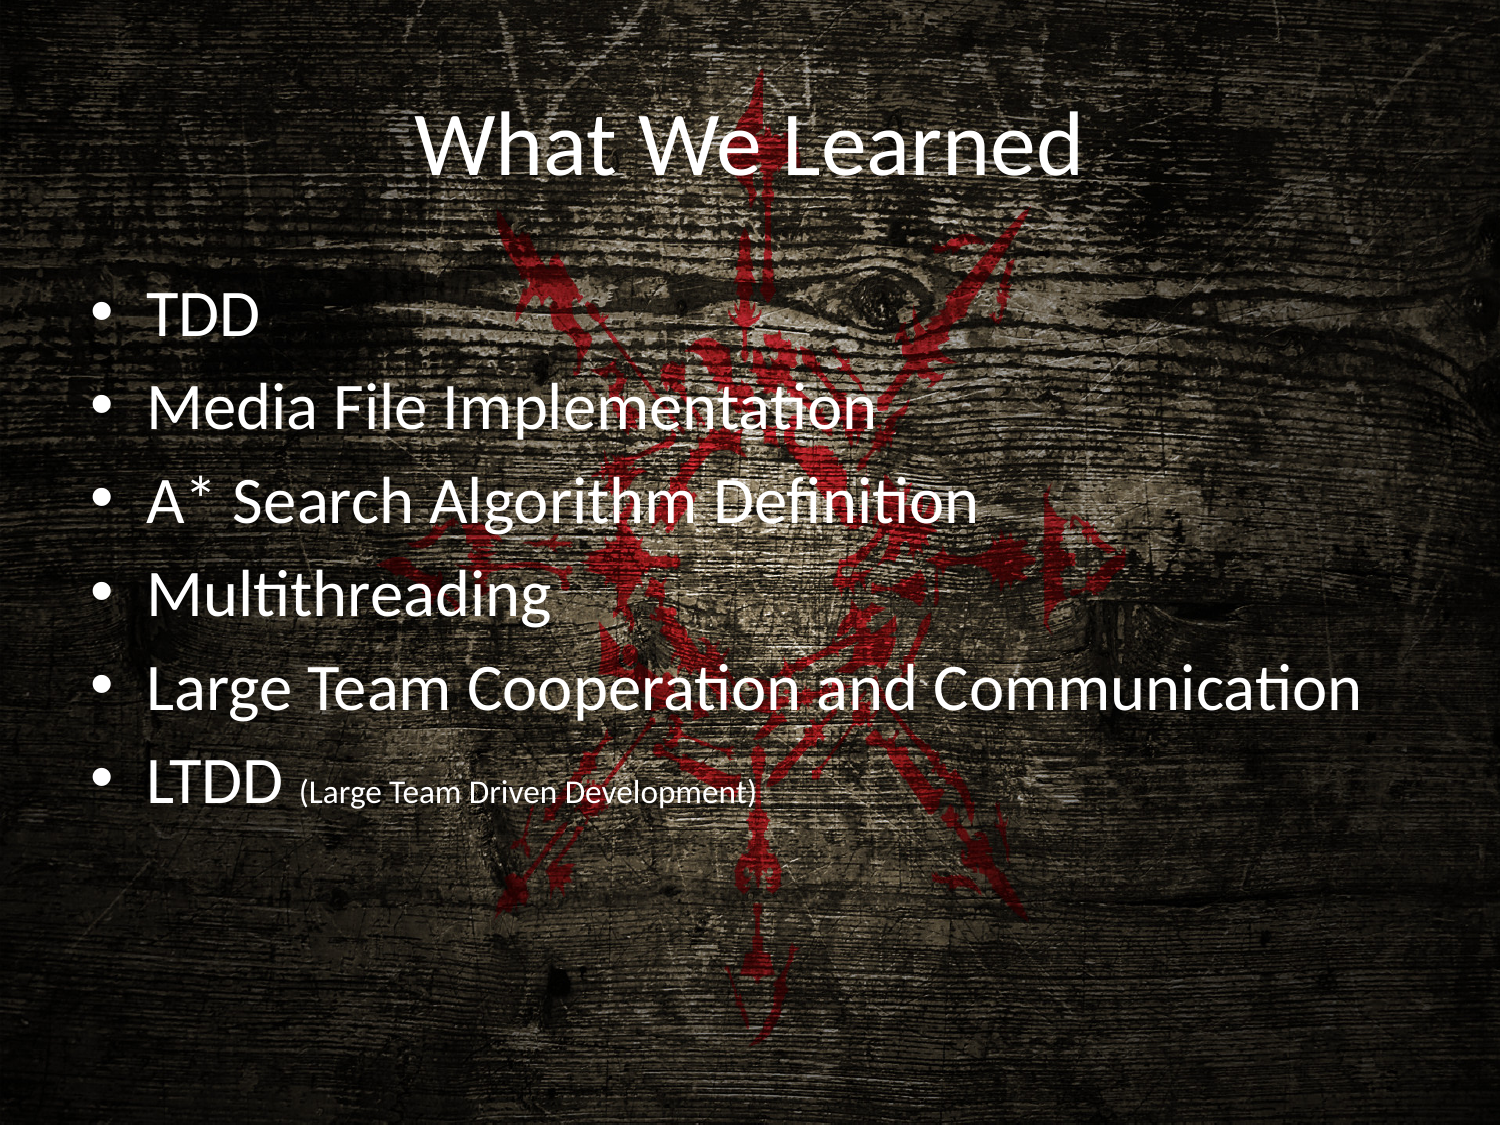

# What We Learned
TDD
Media File Implementation
A* Search Algorithm Definition
Multithreading
Large Team Cooperation and Communication
LTDD (Large Team Driven Development)